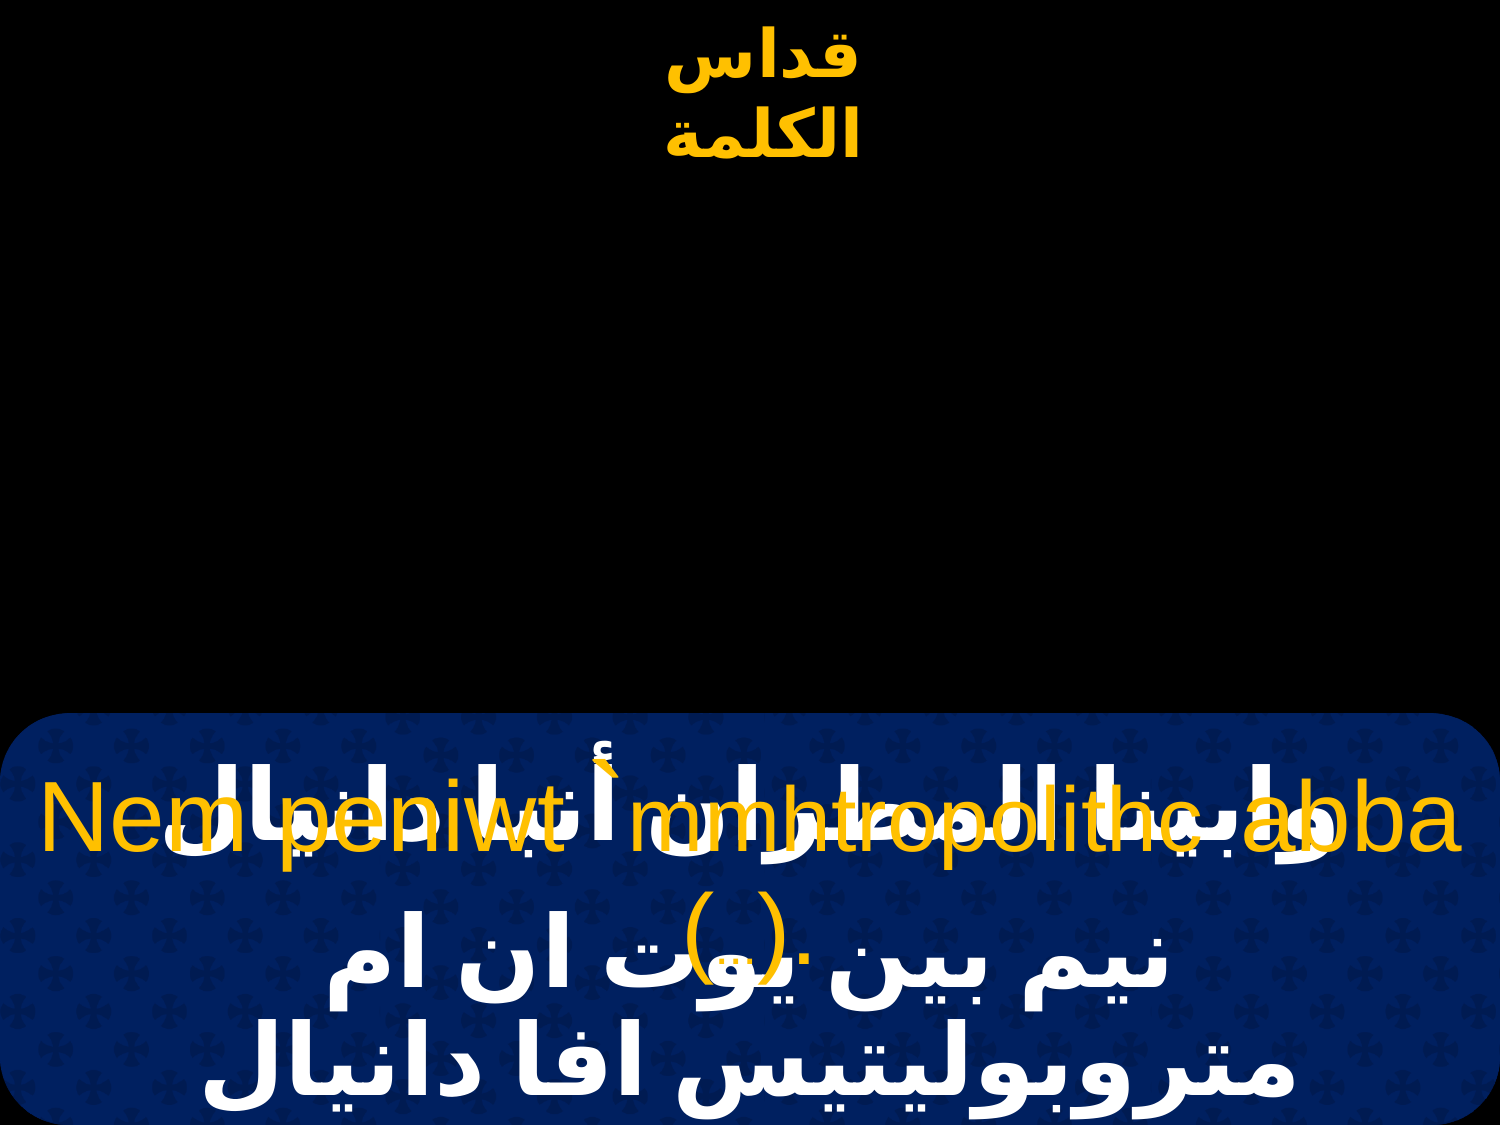

# وابينا المطران أنبا دانيال
Nem peniwt  `mmhtropolithc  abba (...).
نيم بين يوت ان ام متروبوليتيس افا دانيال